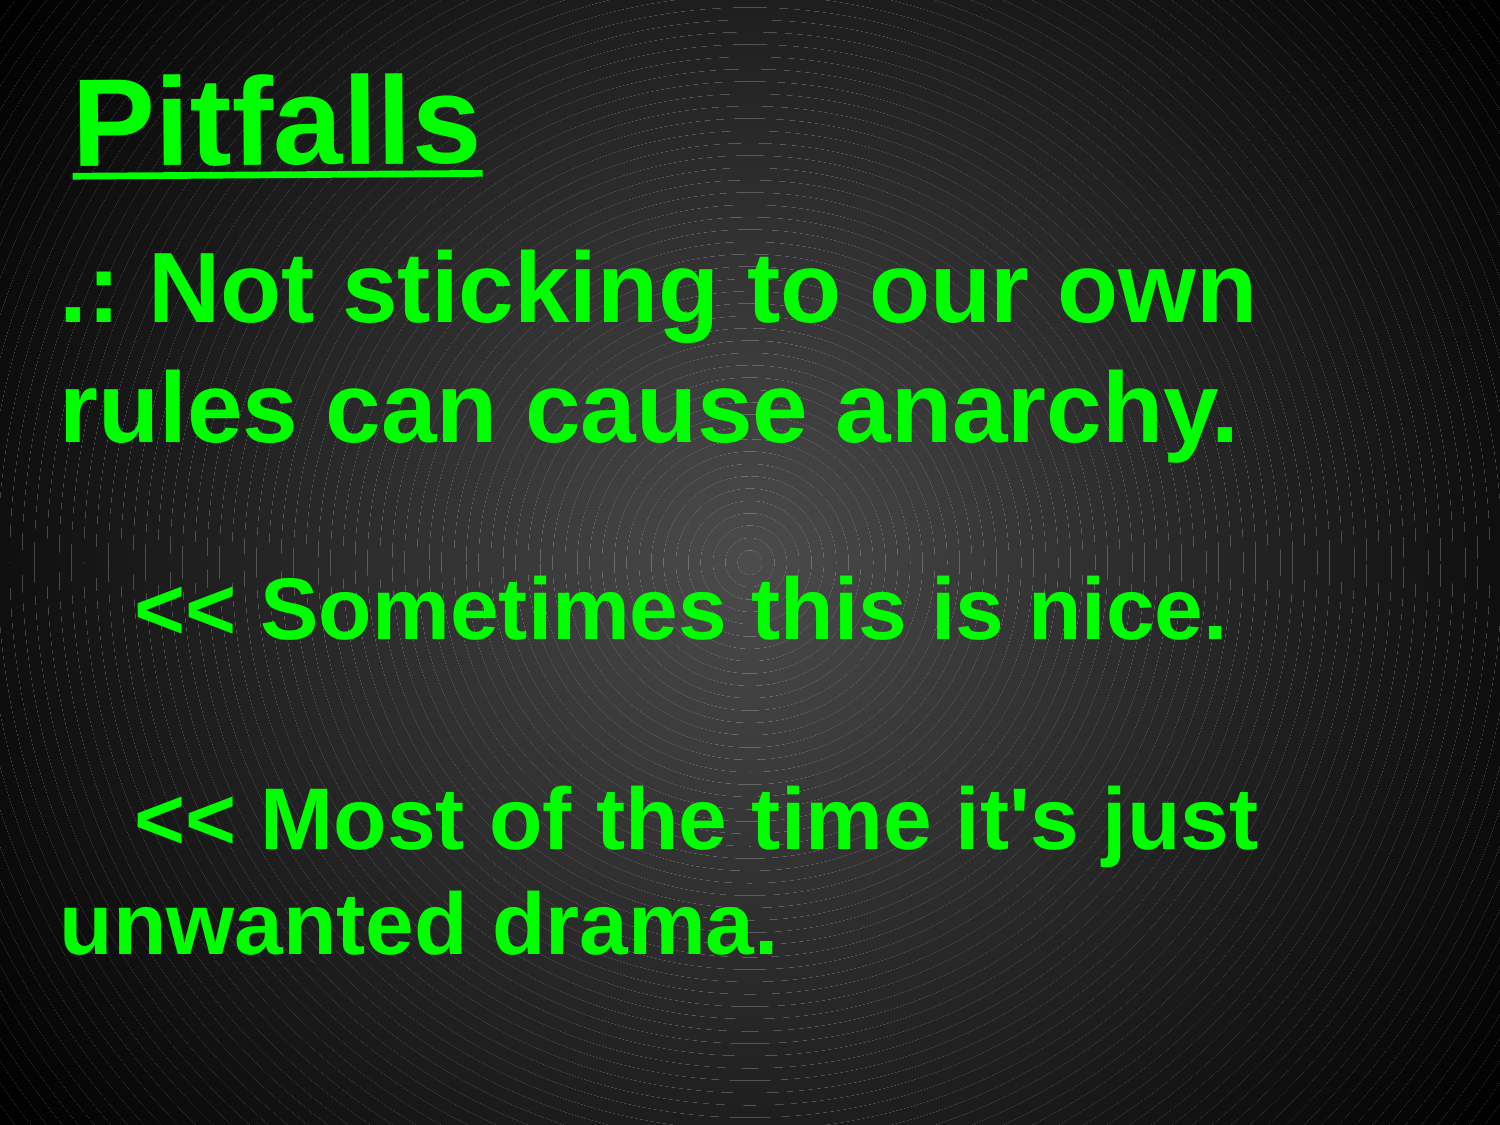

# Pitfalls
.: Not sticking to our own rules can cause anarchy.

<< Sometimes this is nice.

<< Most of the time it's just unwanted drama.